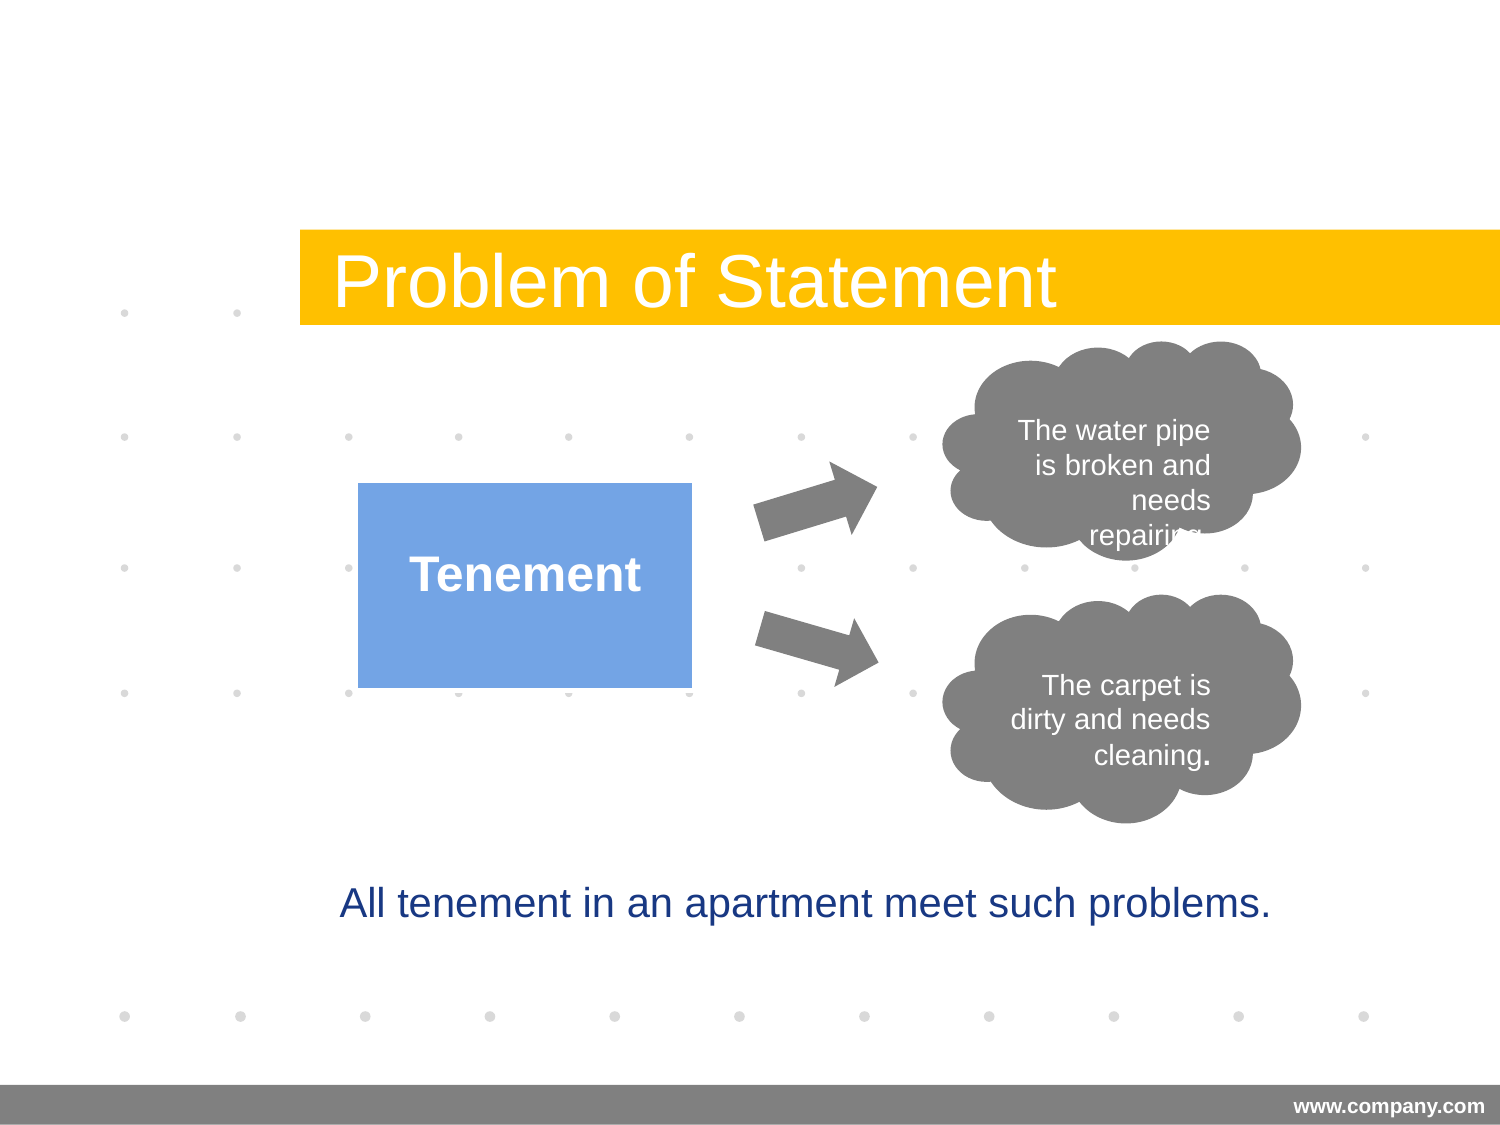

Company LOGO
# Problem of Statement

The water pipe is broken and needs repairing.

| Tenement |
| --- |

The carpet is dirty and needs cleaning.

All tenement in an apartment meet such problems.